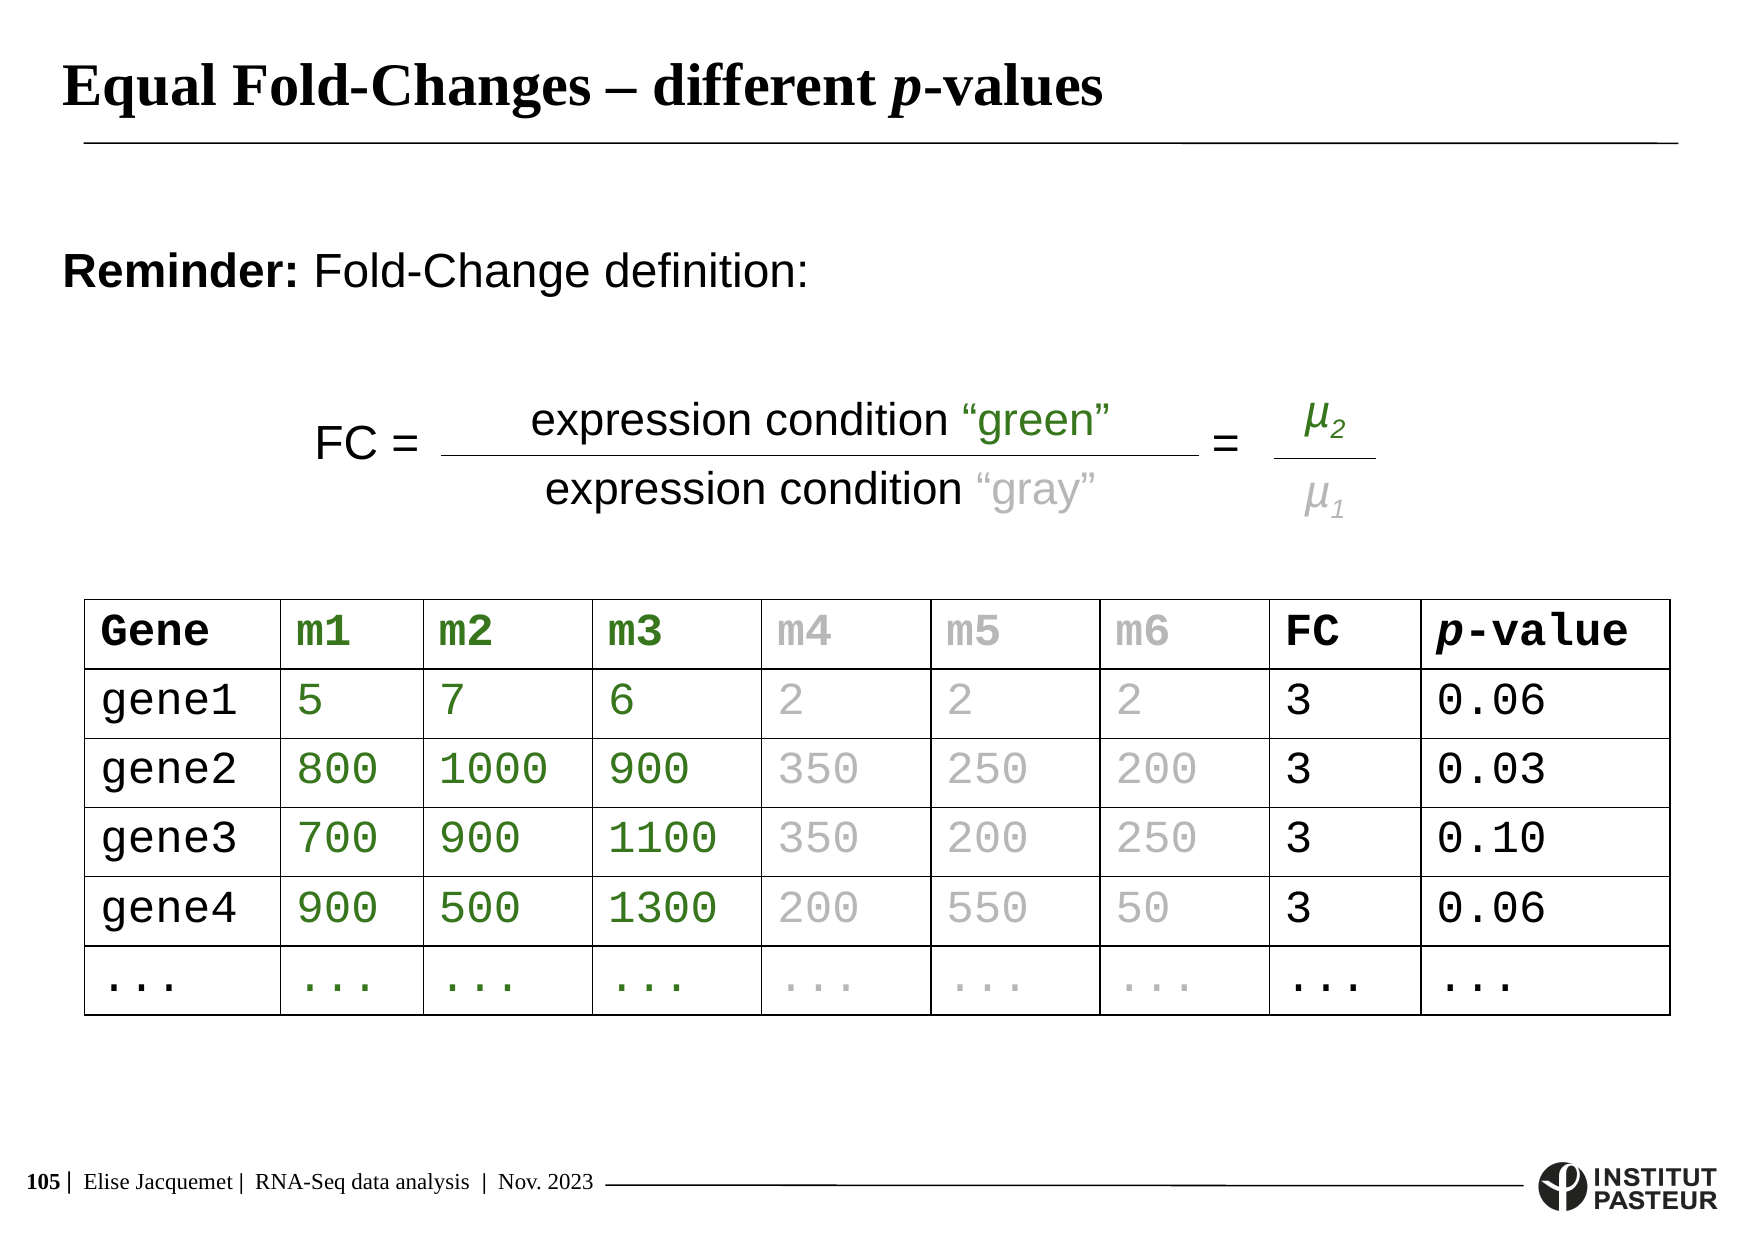

Equal Fold-Changes – different p-values

Reminder: Fold-Change definition:

                   FC =                                                            =
| µ2 |
| --- |
| µ1 |
| expression condition “green” |
| --- |
| expression condition “gray” |
| Gene | m1 | m2 | m3 | m4 | m5 | m6 | FC | p-value |
| --- | --- | --- | --- | --- | --- | --- | --- | --- |
| gene1 | 5 | 7 | 6 | 2 | 2 | 2 | 3 | 0.06 |
| gene2 | 800 | 1000 | 900 | 350 | 250 | 200 | 3 | 0.03 |
| gene3 | 700 | 900 | 1100 | 350 | 200 | 250 | 3 | 0.10 |
| gene4 | 900 | 500 | 1300 | 200 | 550 | 50 | 3 | 0.06 |
| ... | ... | ... | ... | ... | ... | ... | ... | ... |